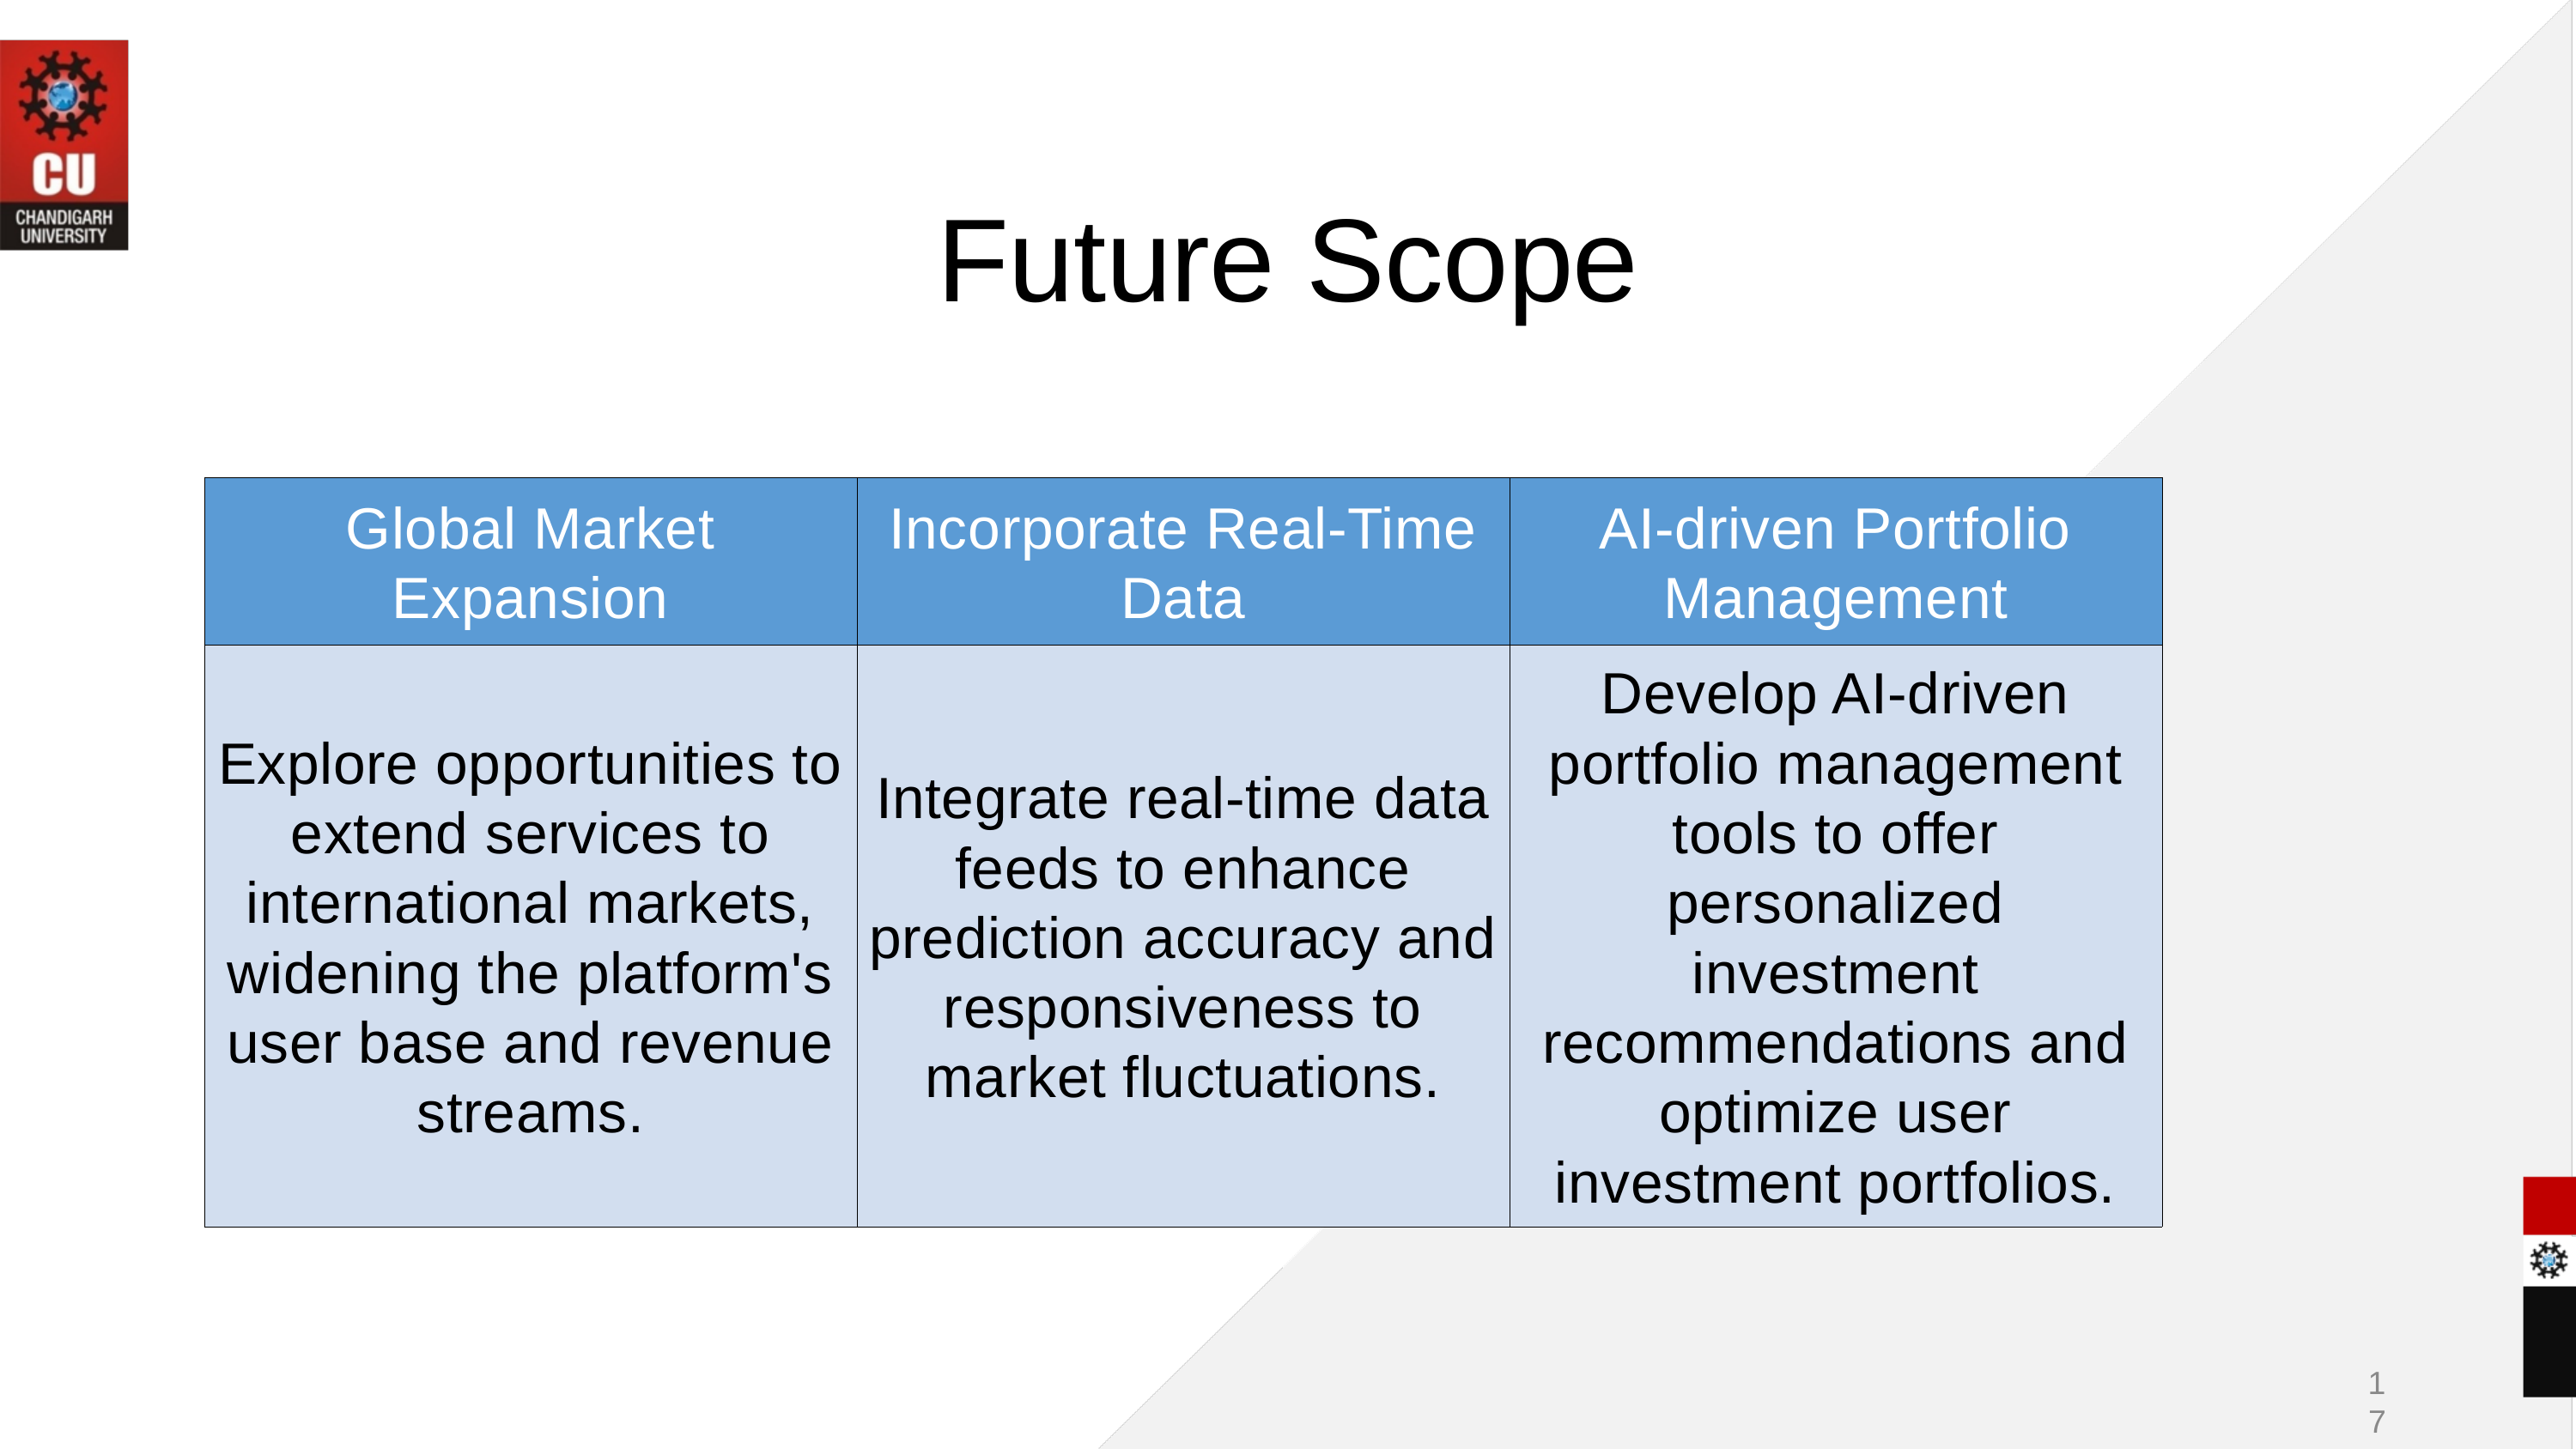

Future Scope
| Global Market Expansion | Incorporate Real-Time Data | AI-driven Portfolio Management |
| --- | --- | --- |
| Explore opportunities to extend services to international markets, widening the platform's user base and revenue streams. | Integrate real-time data feeds to enhance prediction accuracy and responsiveness to market fluctuations. | Develop AI-driven portfolio management tools to offer personalized investment recommendations and optimize user investment portfolios. |
17